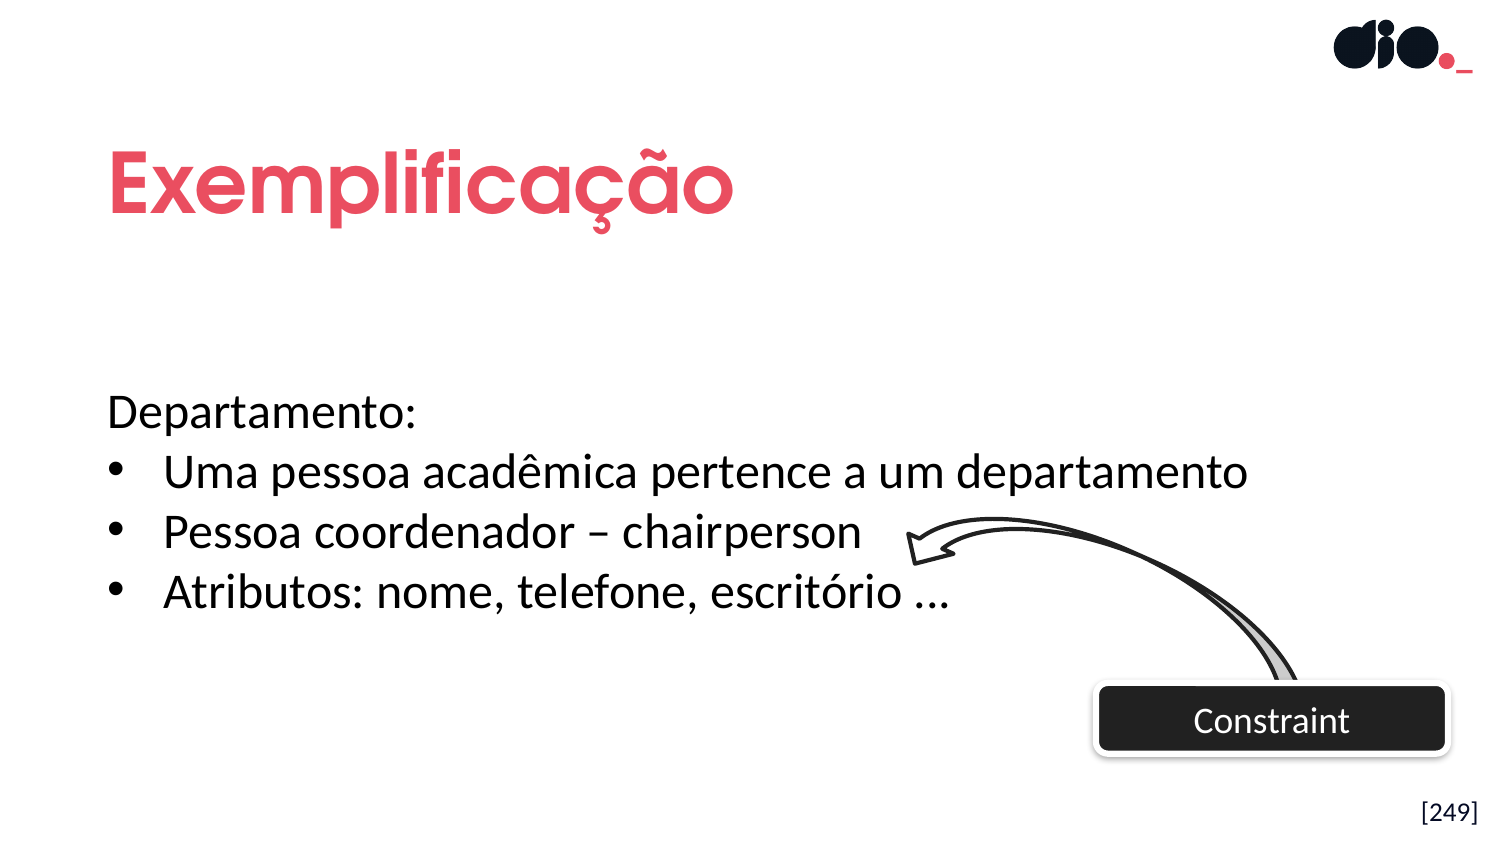

Exemplificação
Departamento:
Uma pessoa acadêmica pertence a um departamento
Pessoa coordenador – chairperson
Atributos: nome, telefone, escritório ...

Constraint
[249]